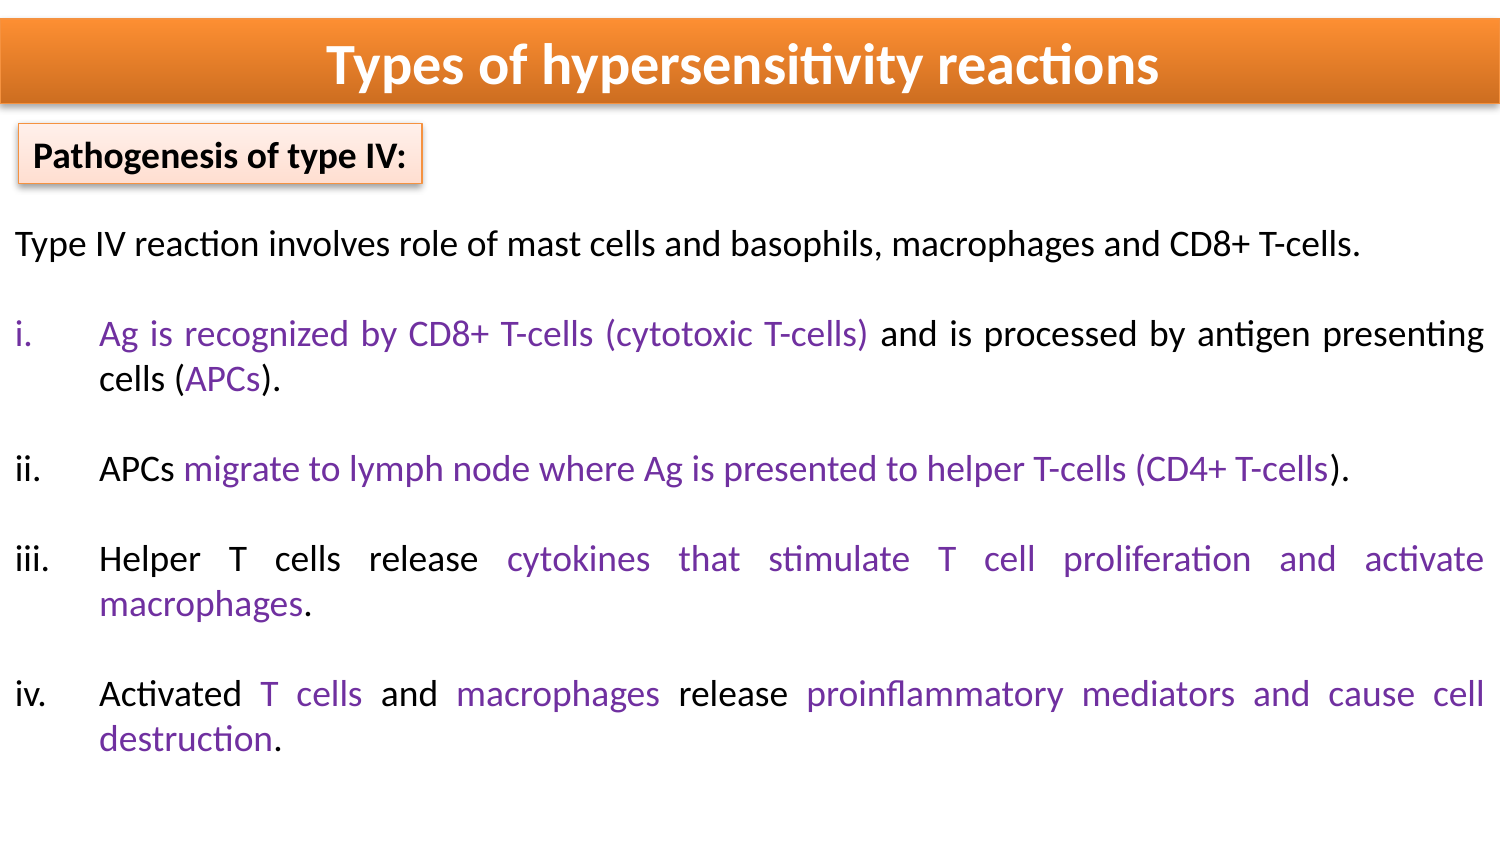

Types of hypersensitivity reactions
Pathogenesis of type IV:
Type IV reaction involves role of mast cells and basophils, macrophages and CD8+ T-cells.

Ag is recognized by CD8+ T-cells (cytotoxic T-cells) and is processed by antigen presenting cells (APCs).

APCs migrate to lymph node where Ag is presented to helper T-cells (CD4+ T-cells).

Helper T cells release cytokines that stimulate T cell proliferation and activate macrophages.

Activated T cells and macrophages release proinflammatory mediators and cause cell destruction.